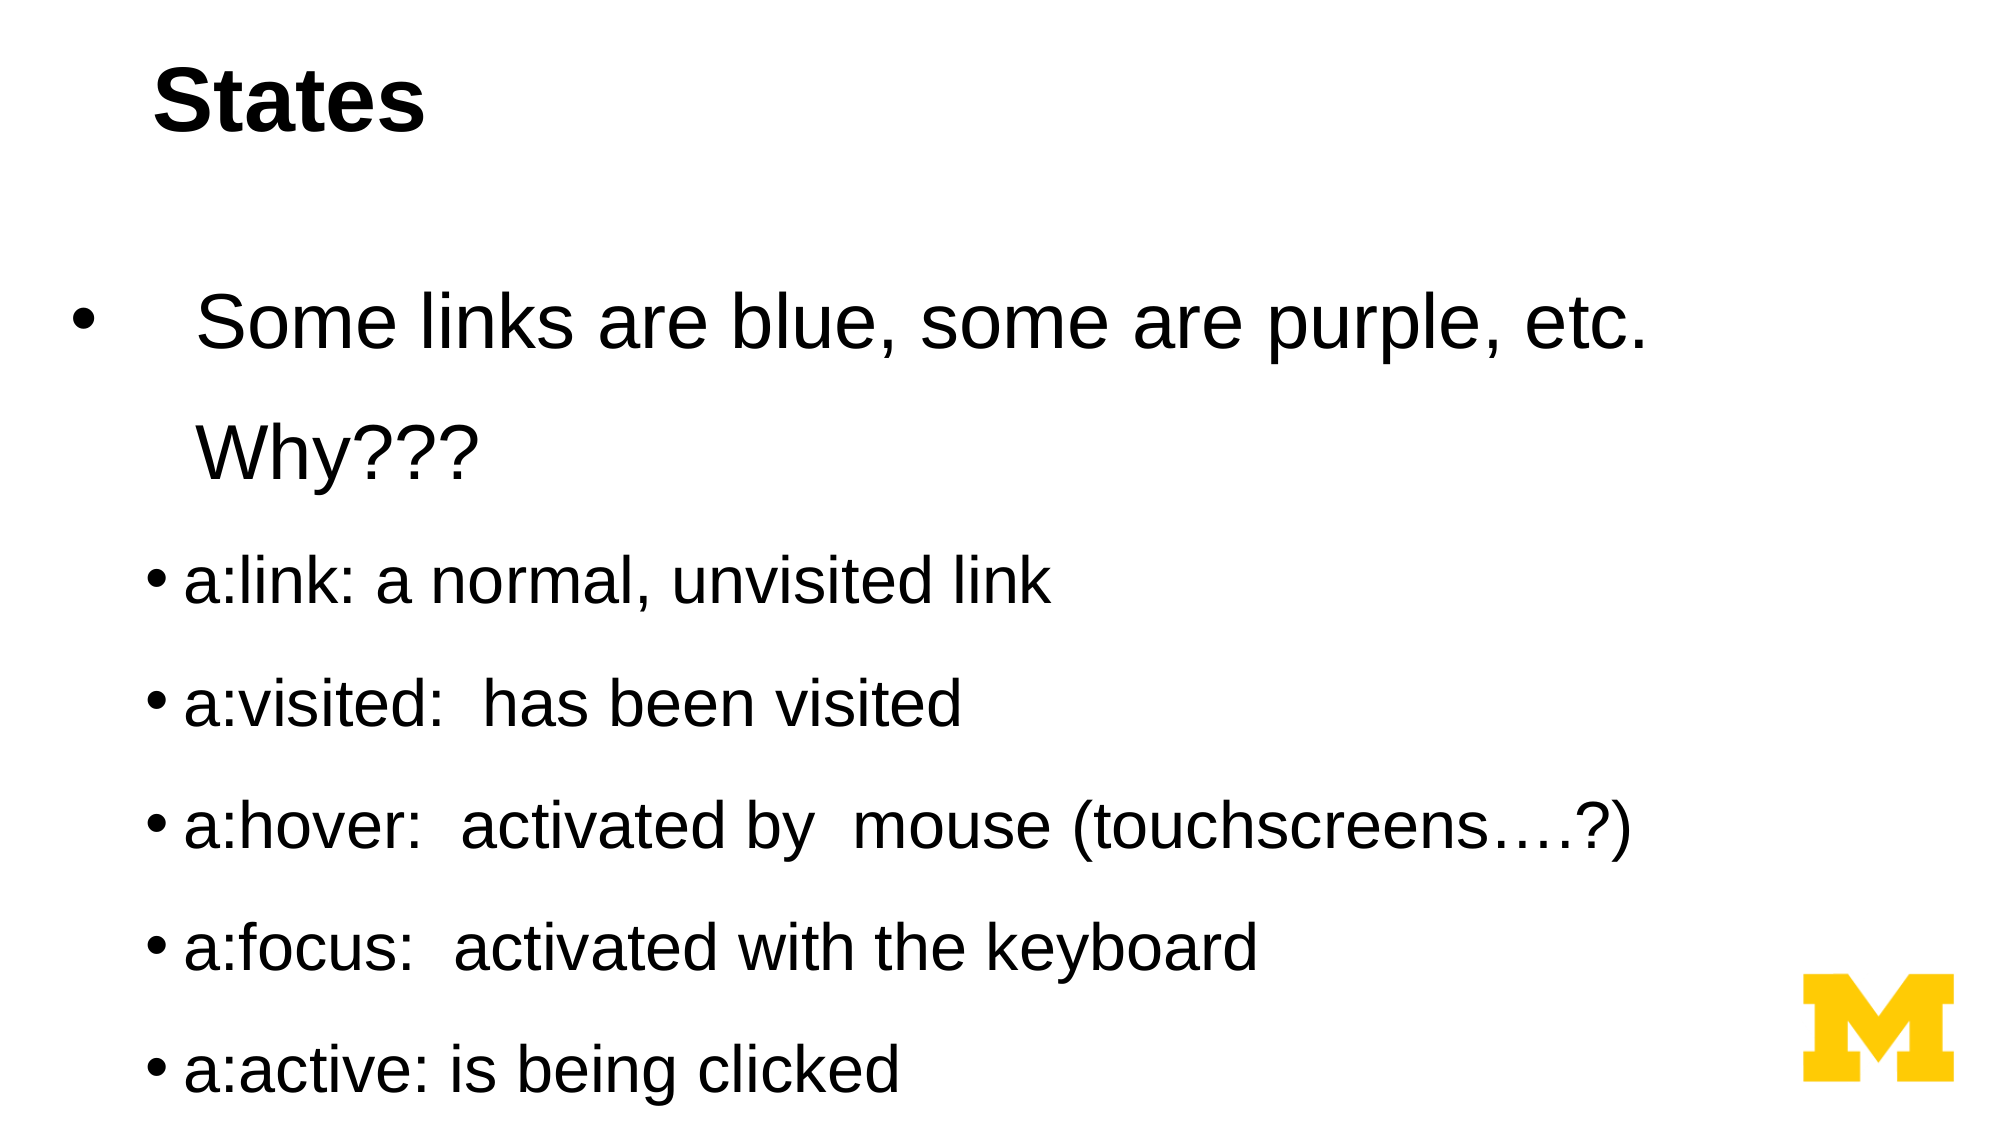

# States
Some links are blue, some are purple, etc.  Why???
a:link: a normal, unvisited link
a:visited:  has been visited
a:hover:  activated by  mouse (touchscreens….?)
a:focus:  activated with the keyboard
a:active: is being clicked